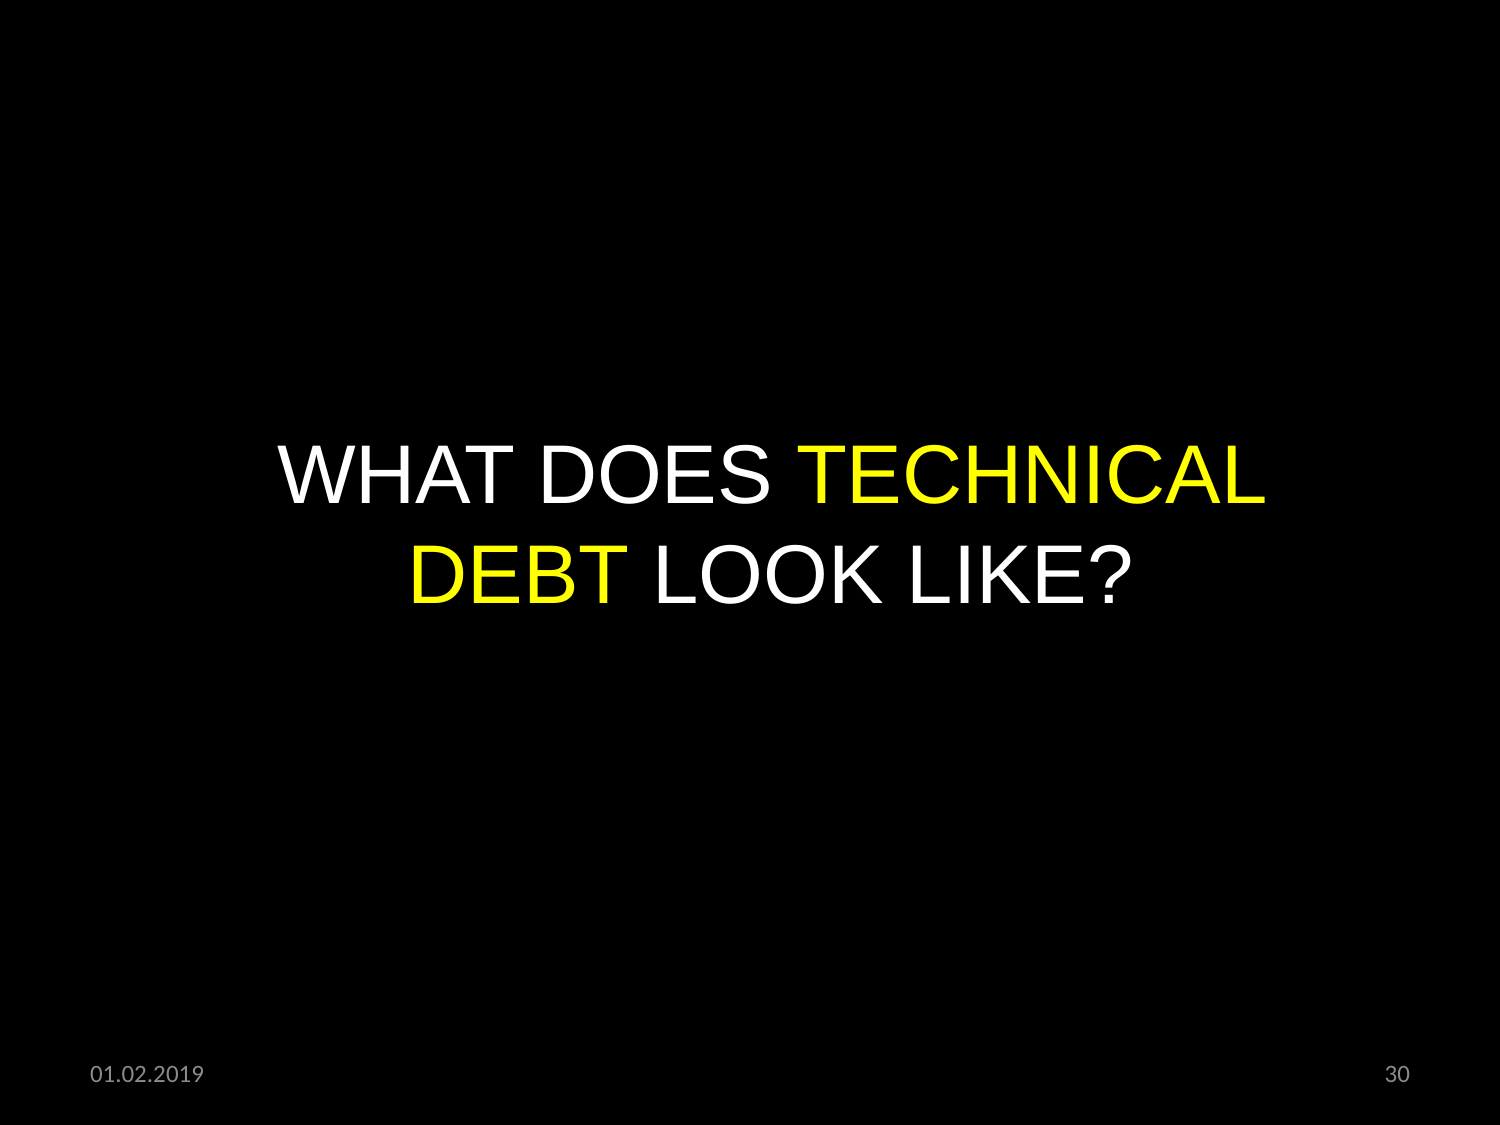

WHAT DOES TECHNICAL DEBT LOOK LIKE?
01.02.2019
30